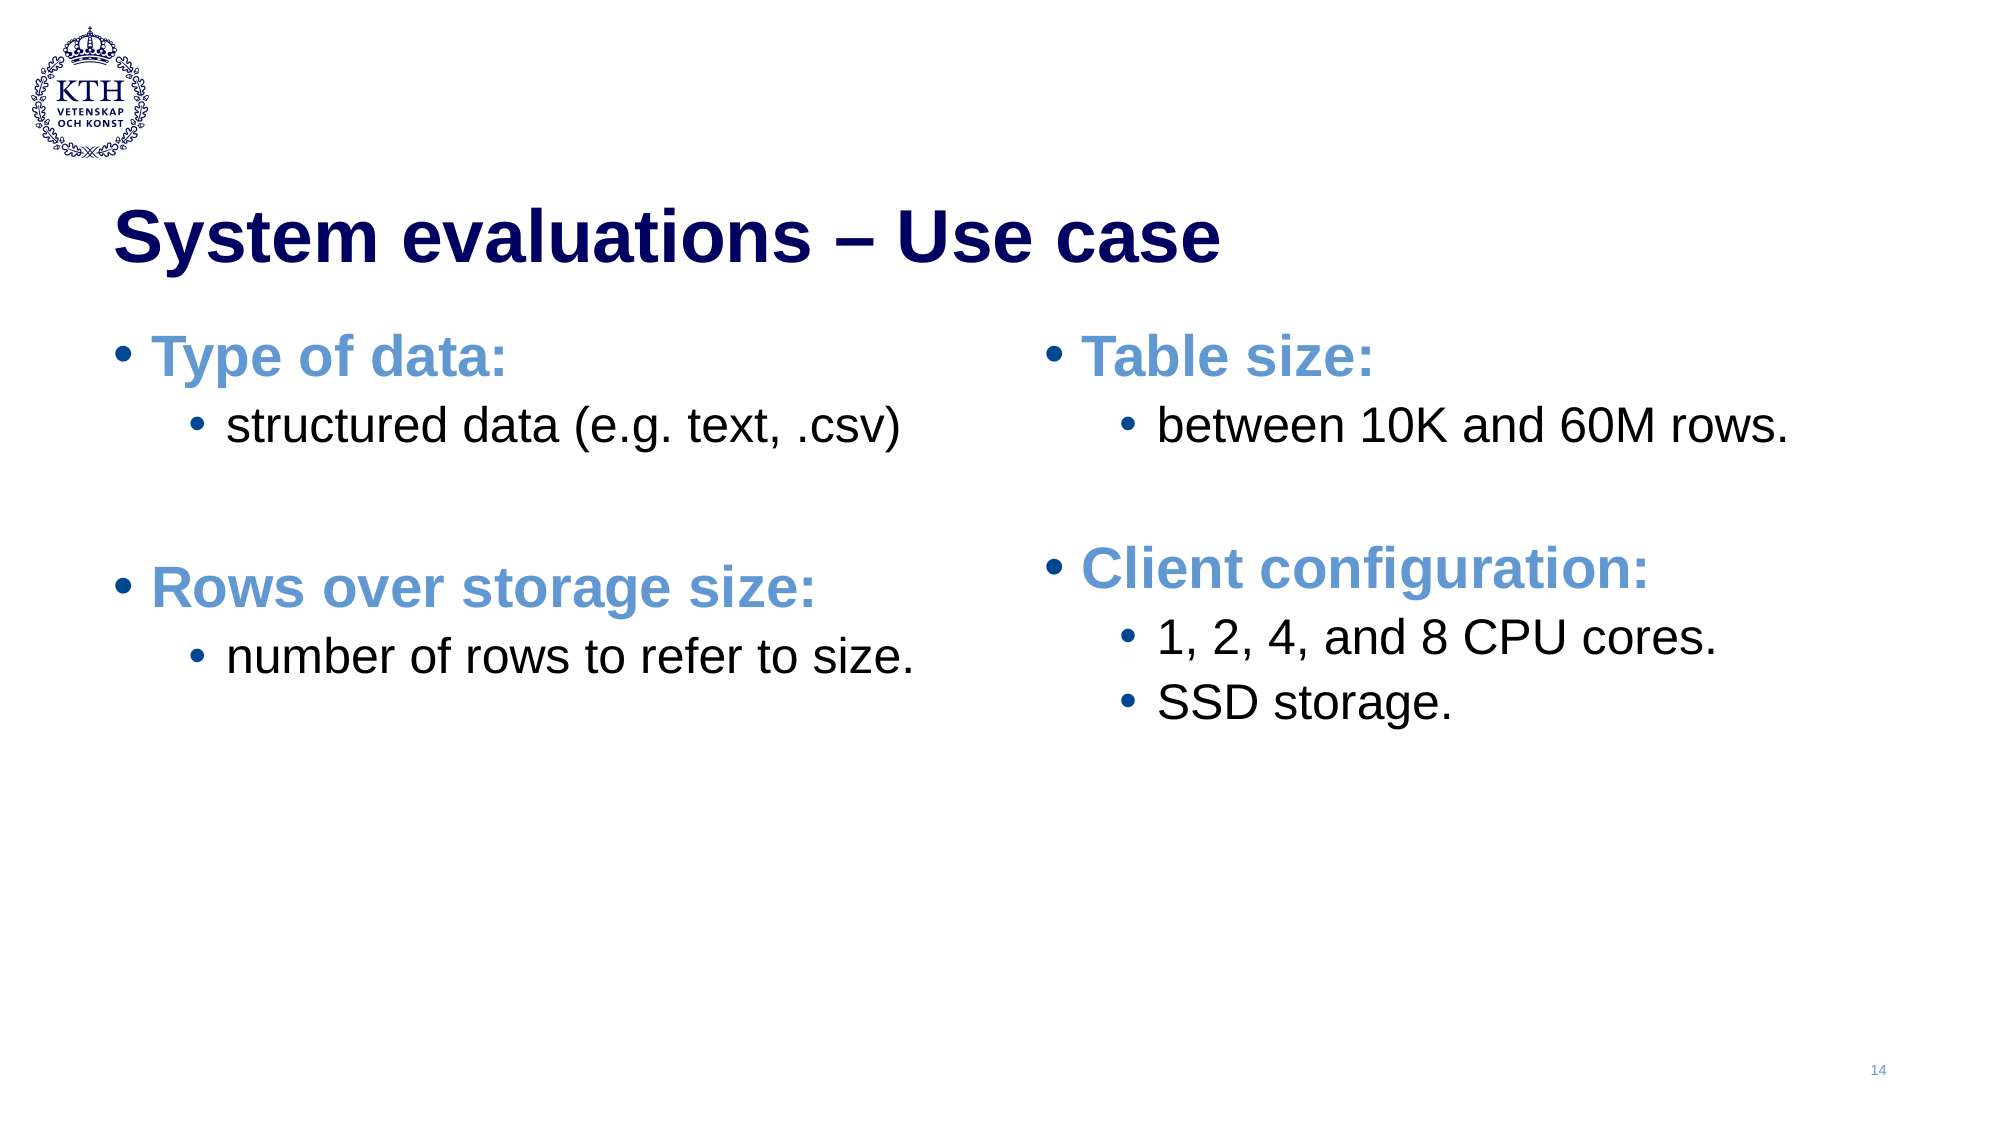

# System evaluations – Use case
Type of data:
structured data (e.g. text, .csv)

Rows over storage size:
number of rows to refer to size.
Table size:
between 10K and 60M rows.

Client configuration:
1, 2, 4, and 8 CPU cores.
SSD storage.
14